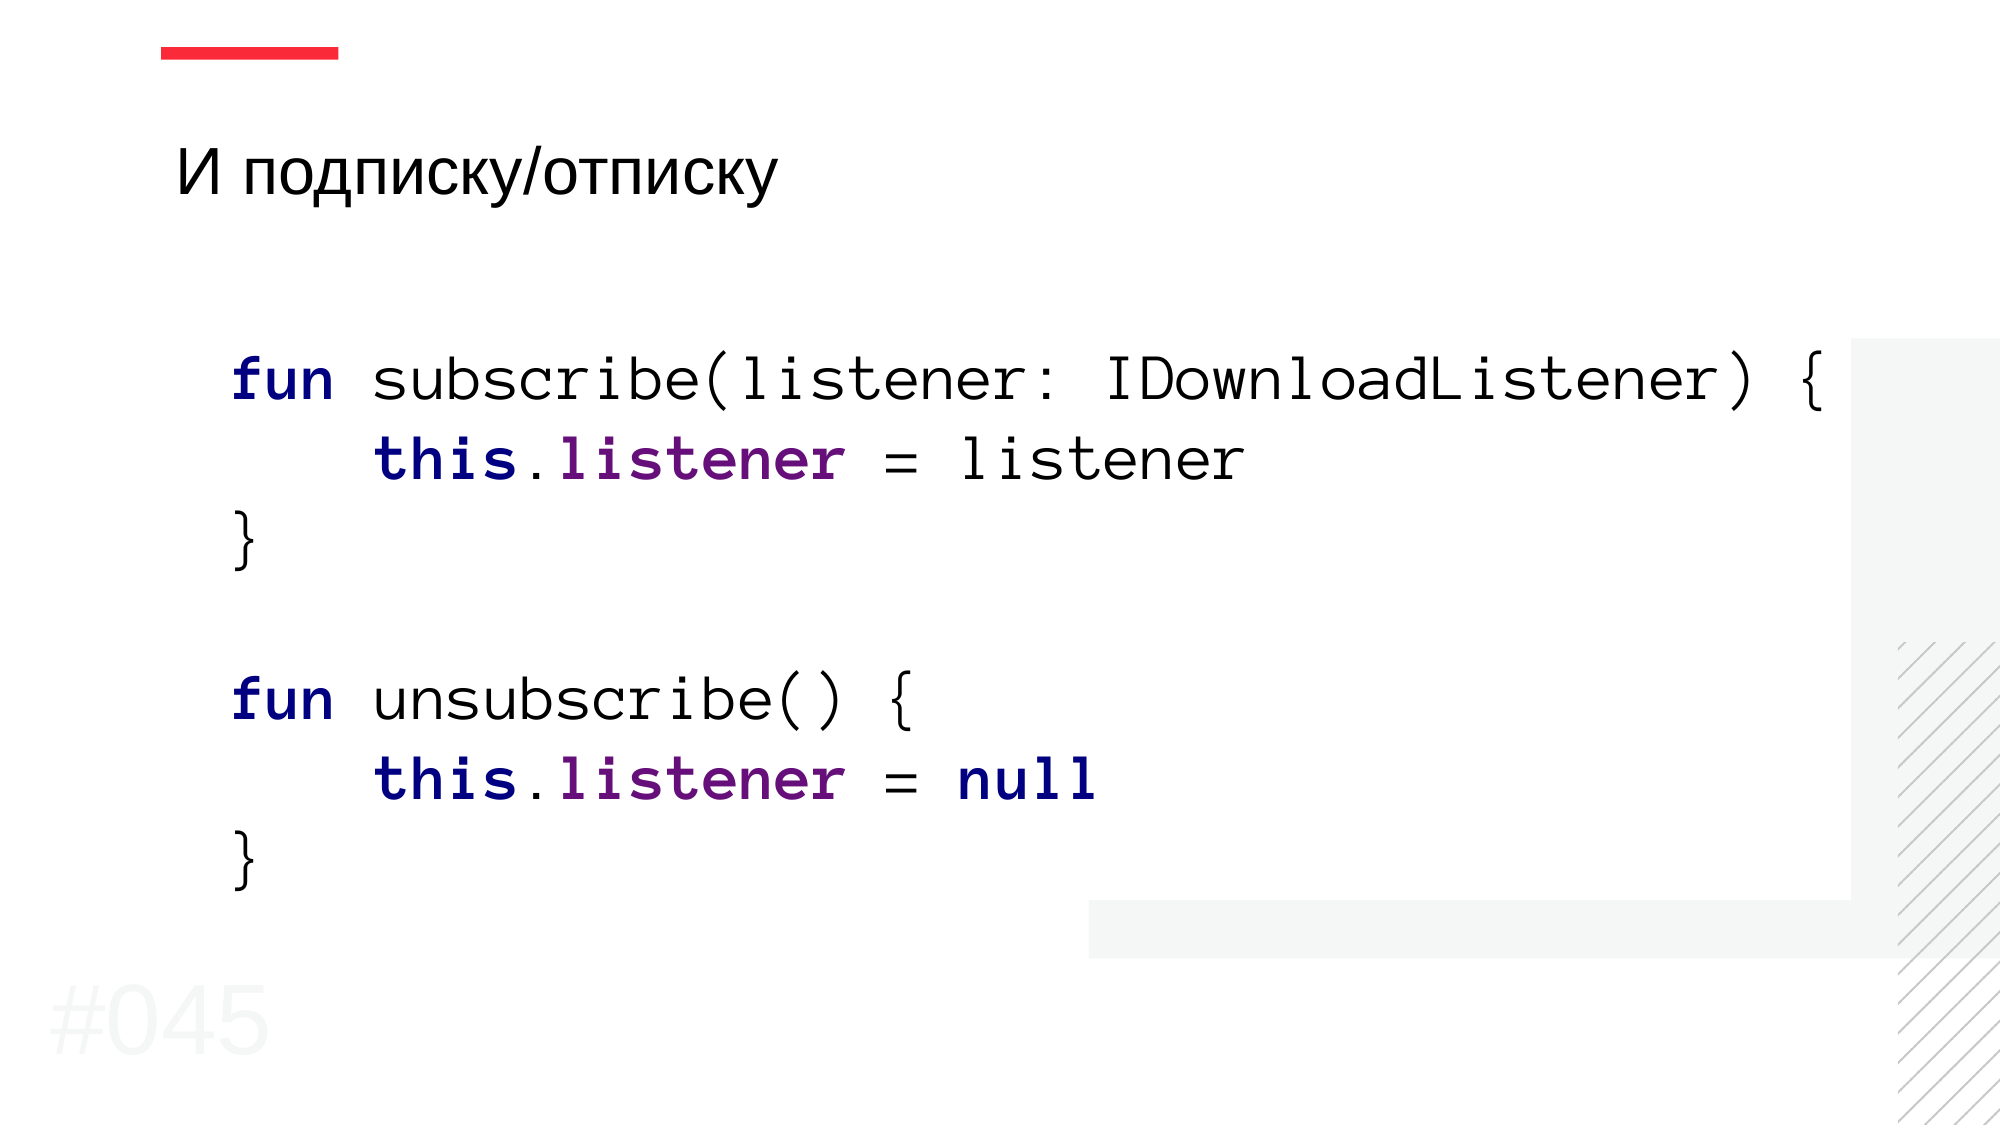

И подписку/отписку
fun subscribe(listener: IDownloadListener) {
    this.listener = listener
}
fun unsubscribe() {
    this.listener = null
}
#045